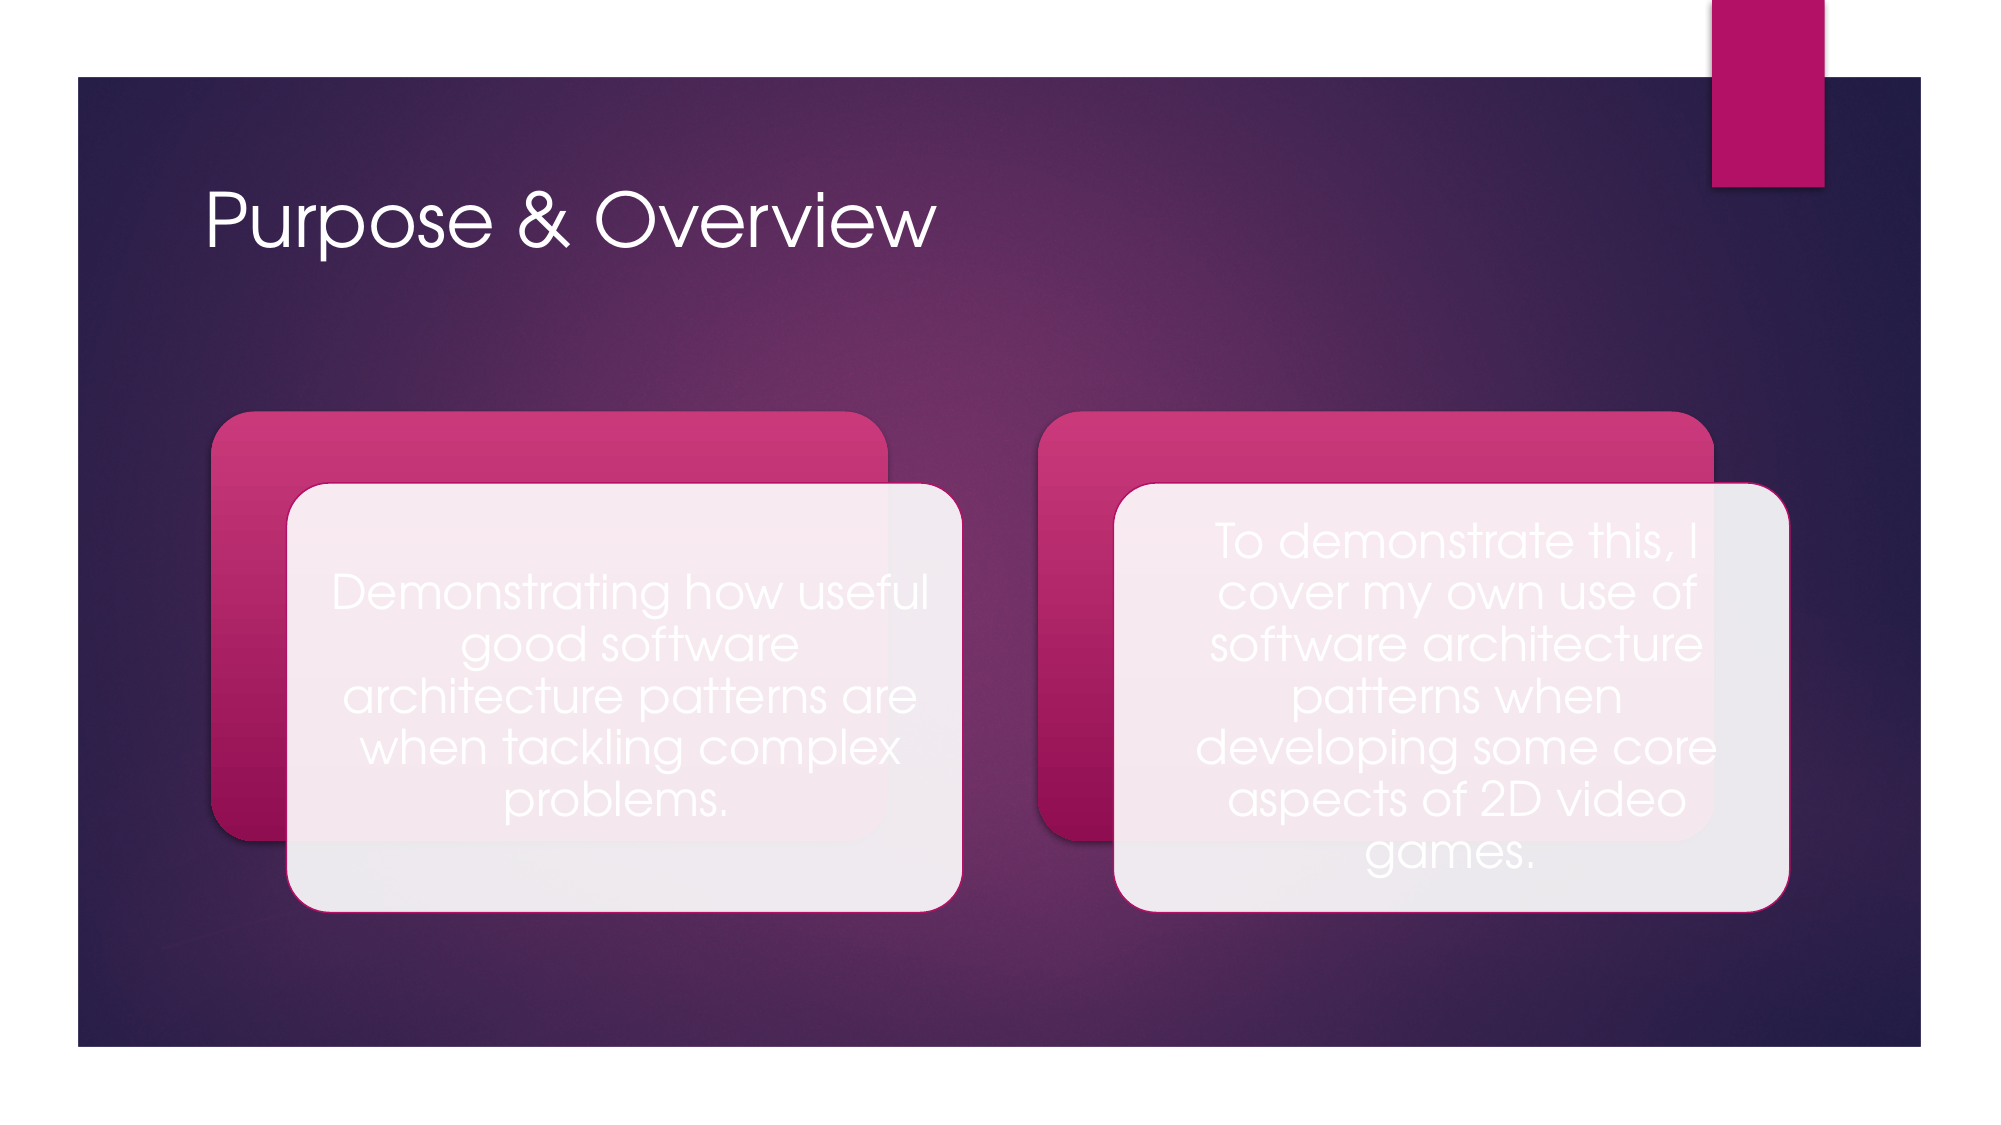

# Purpose & Overview
Demonstrating how useful good software architecture patterns are when tackling complex problems.
To demonstrate this, I cover my own use of software architecture patterns when developing some core aspects of 2D video games.